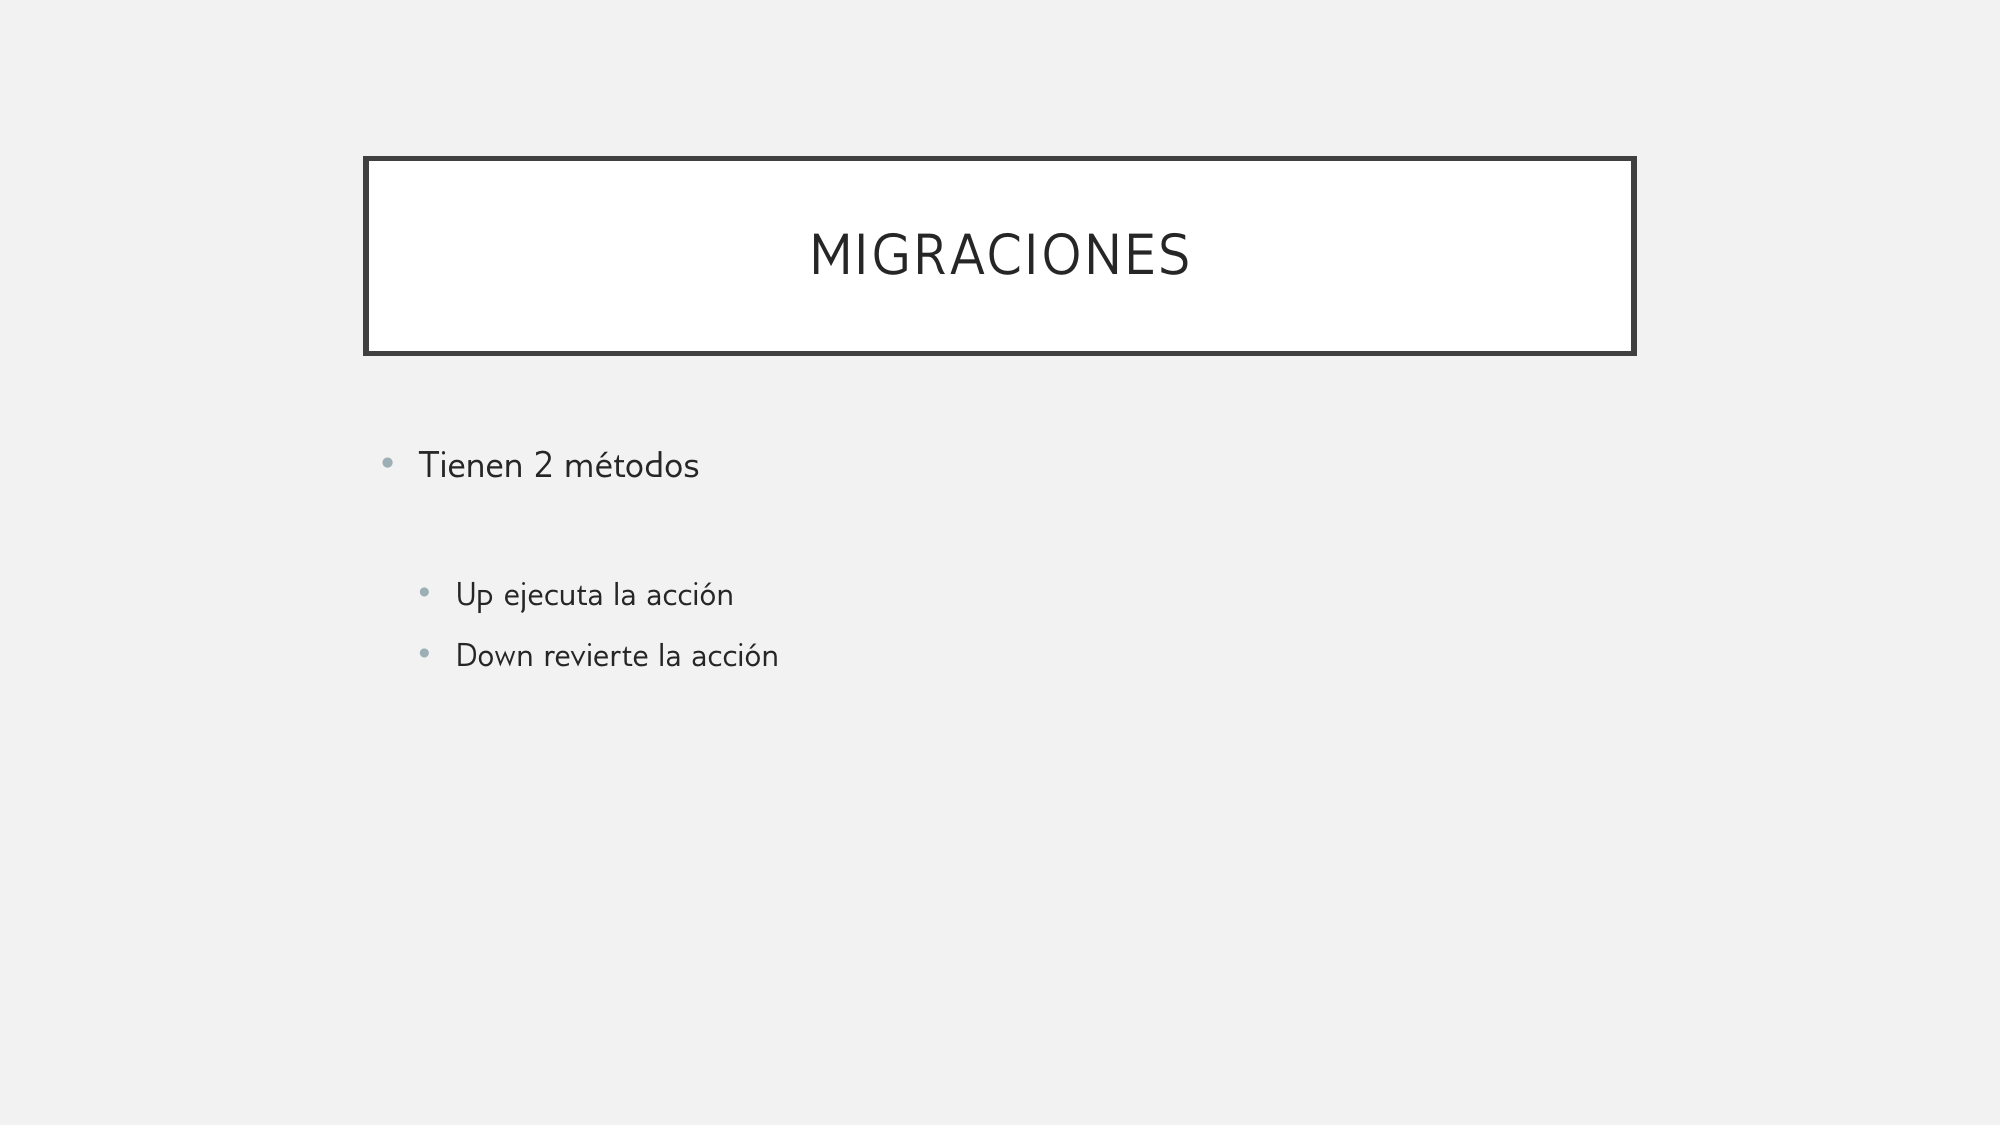

# Migraciones
Tienen 2 métodos

Up ejecuta la acción
Down revierte la acción